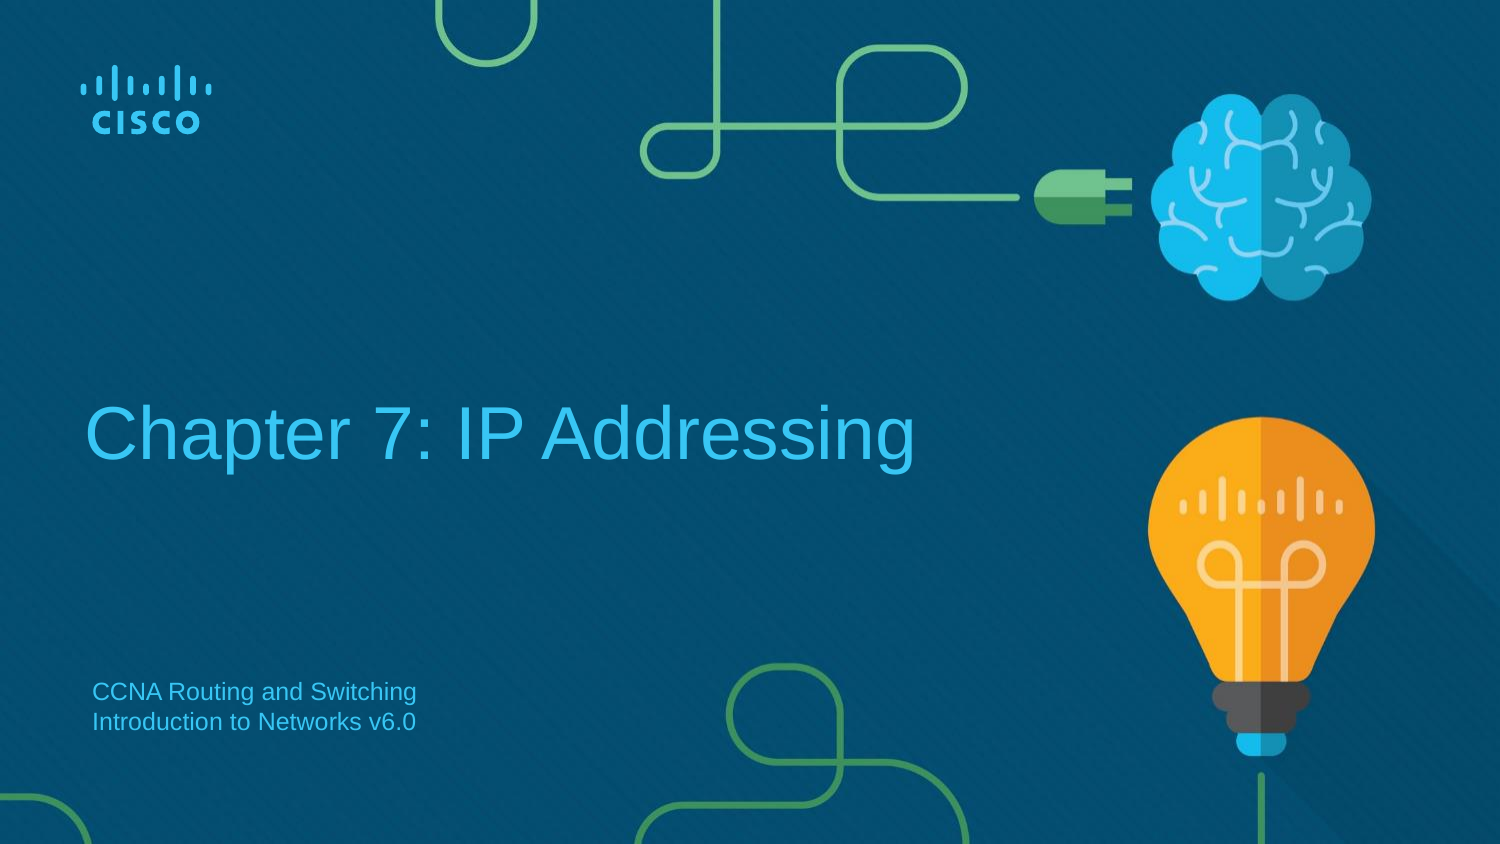

# Chapter 7: IP Addressing
CCNA Routing and Switching
Introduction to Networks v6.0